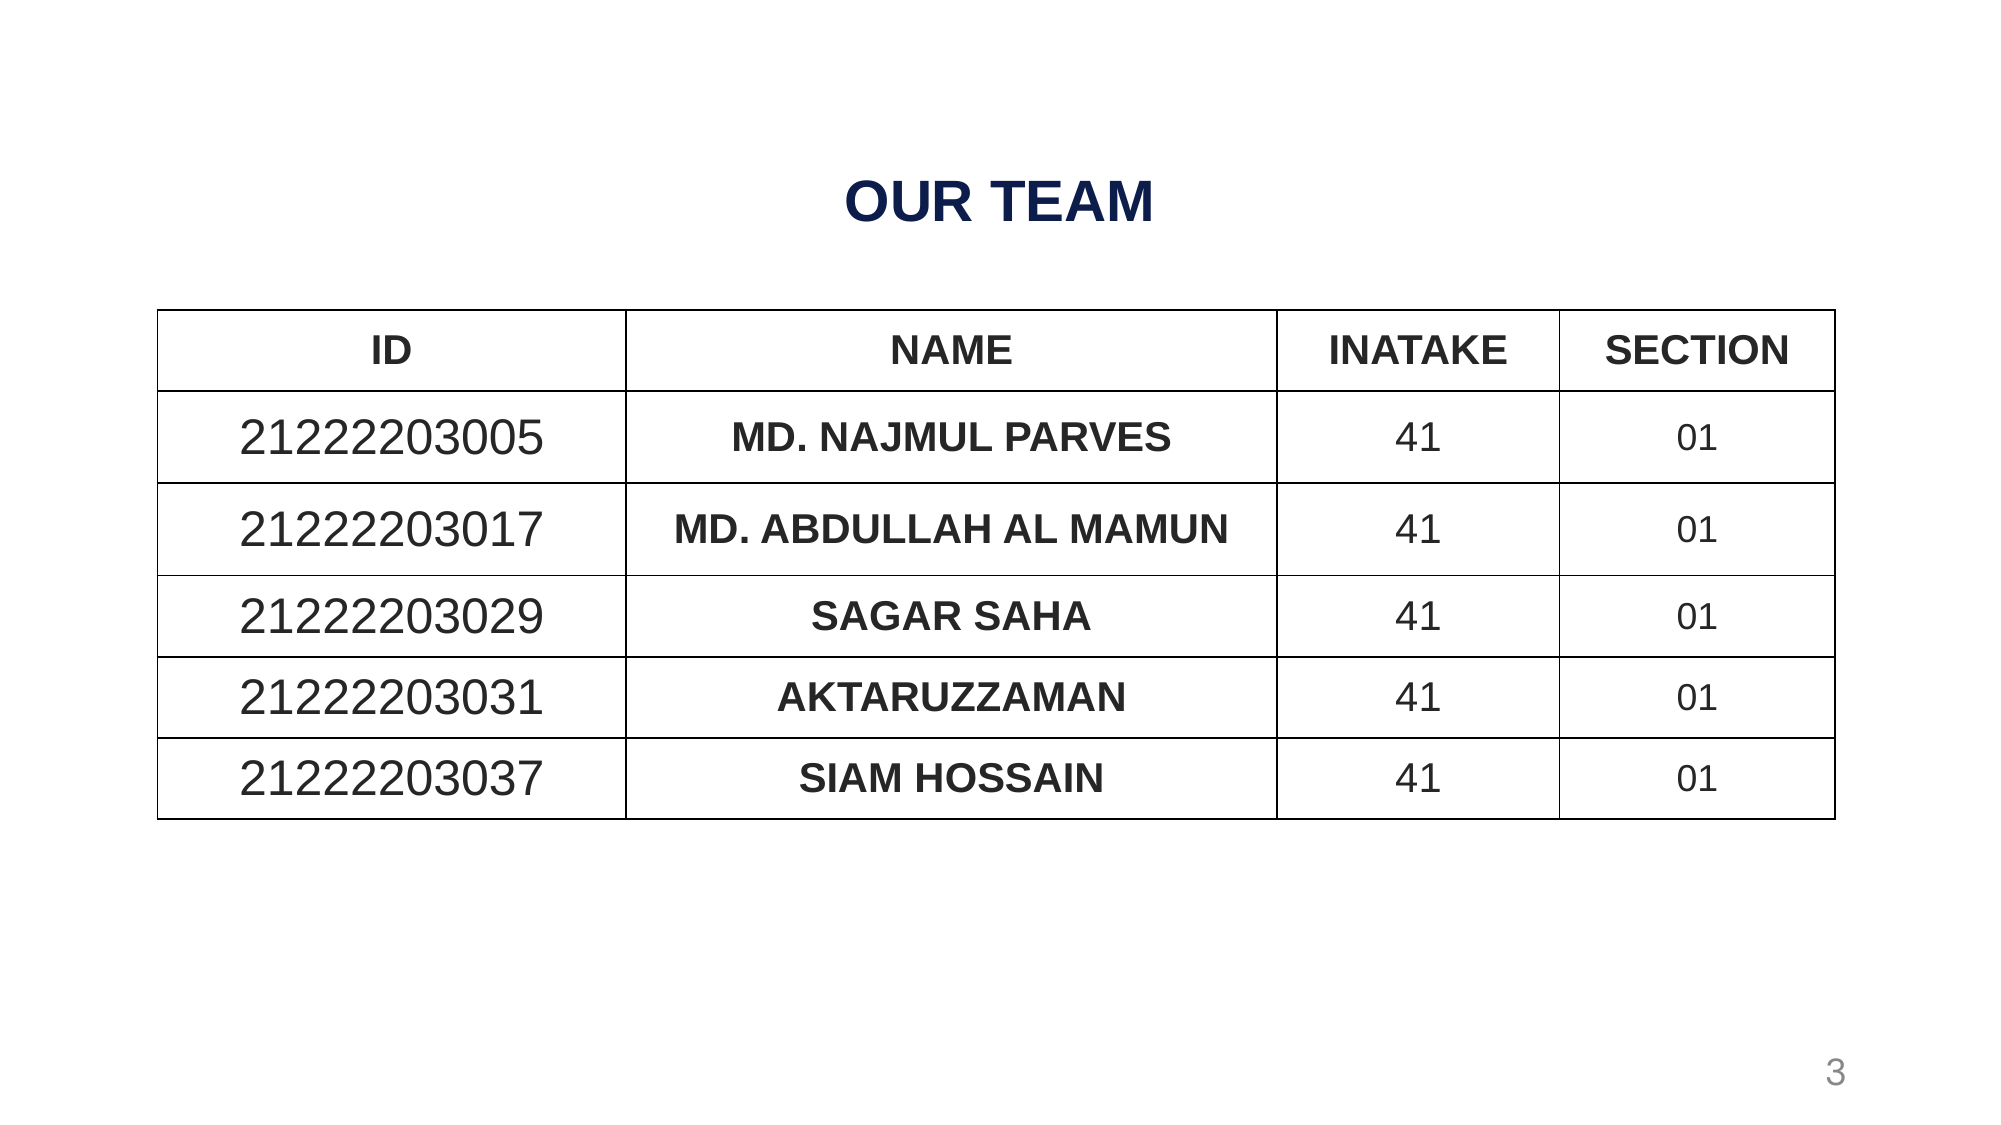

OUR TEAM
| ID | NAME | INATAKE | SECTION |
| --- | --- | --- | --- |
| 21222203005 | MD. NAJMUL PARVES | 41 | 01 |
| 21222203017 | MD. ABDULLAH AL MAMUN | 41 | 01 |
| 21222203029 | SAGAR SAHA | 41 | 01 |
| 21222203031 | AKTARUZZAMAN | 41 | 01 |
| 21222203037 | SIAM HOSSAIN | 41 | 01 |
3